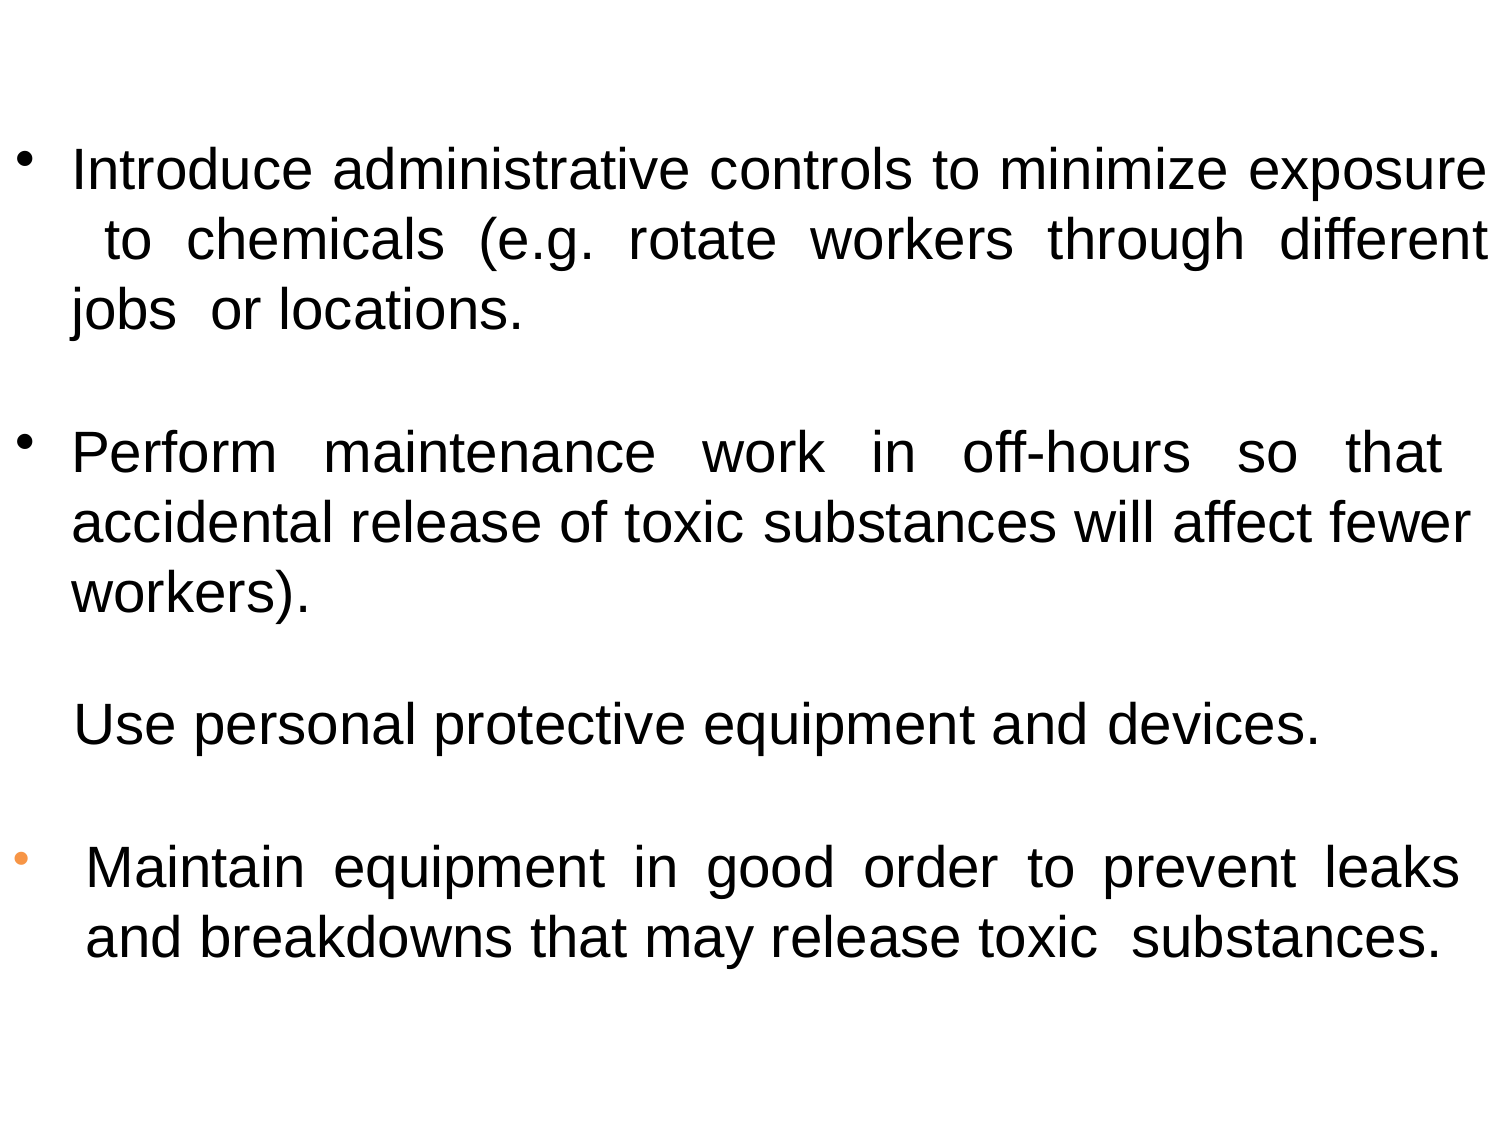

Introduce administrative controls to minimize exposure  to chemicals (e.g. rotate workers through different jobs  or locations.

Perform maintenance work in off-hours so that  accidental release of toxic substances will affect fewer  workers).

Use personal protective equipment and devices.

Maintain equipment in good order to prevent leaks  and breakdowns that may release toxic  substances.